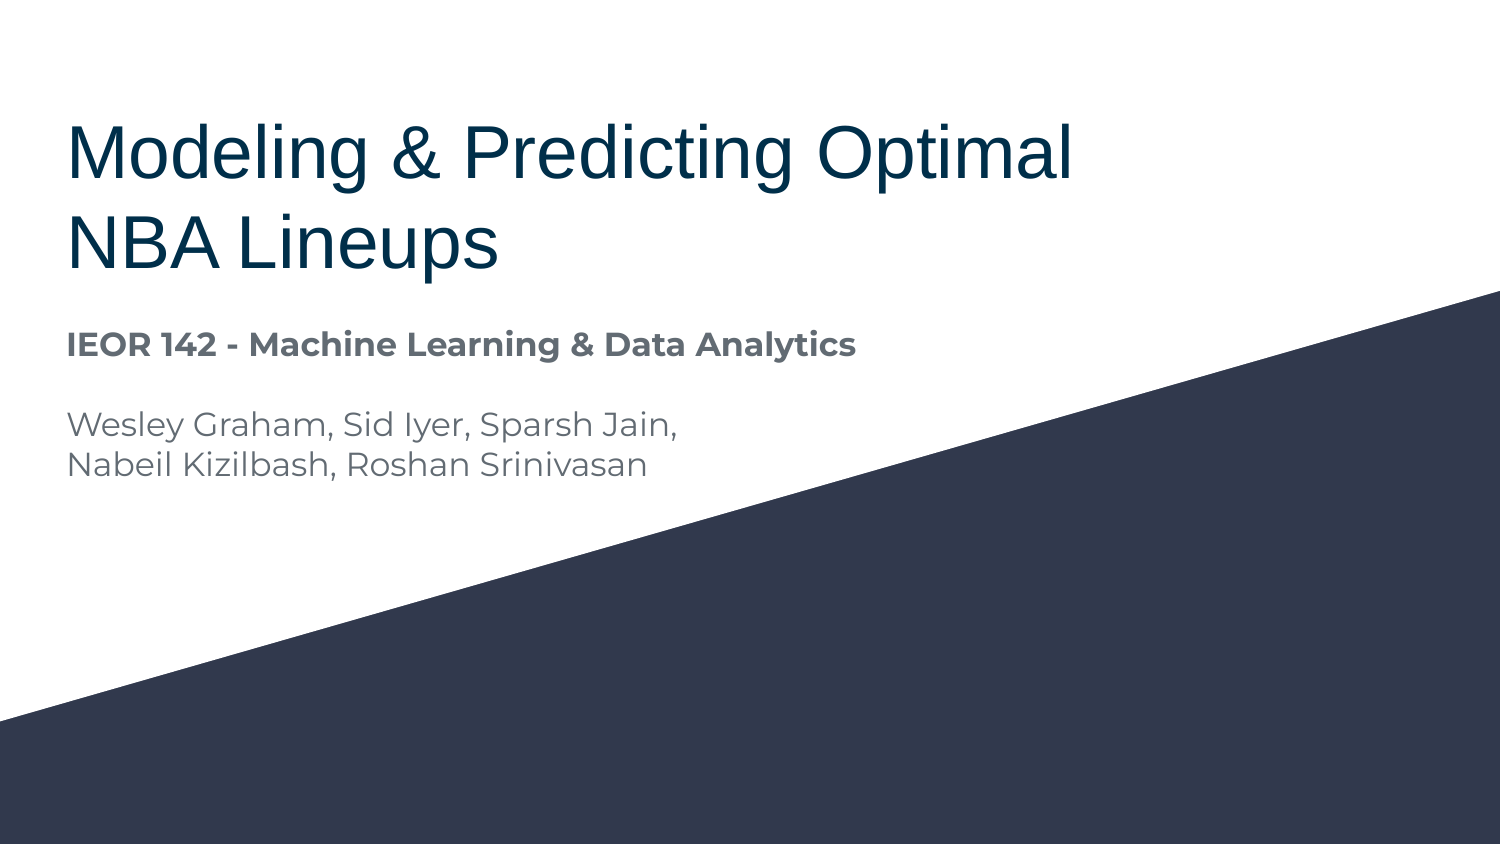

# Modeling & Predicting Optimal NBA Lineups
IEOR 142 - Machine Learning & Data Analytics

Wesley Graham, Sid Iyer, Sparsh Jain,
Nabeil Kizilbash, Roshan Srinivasan